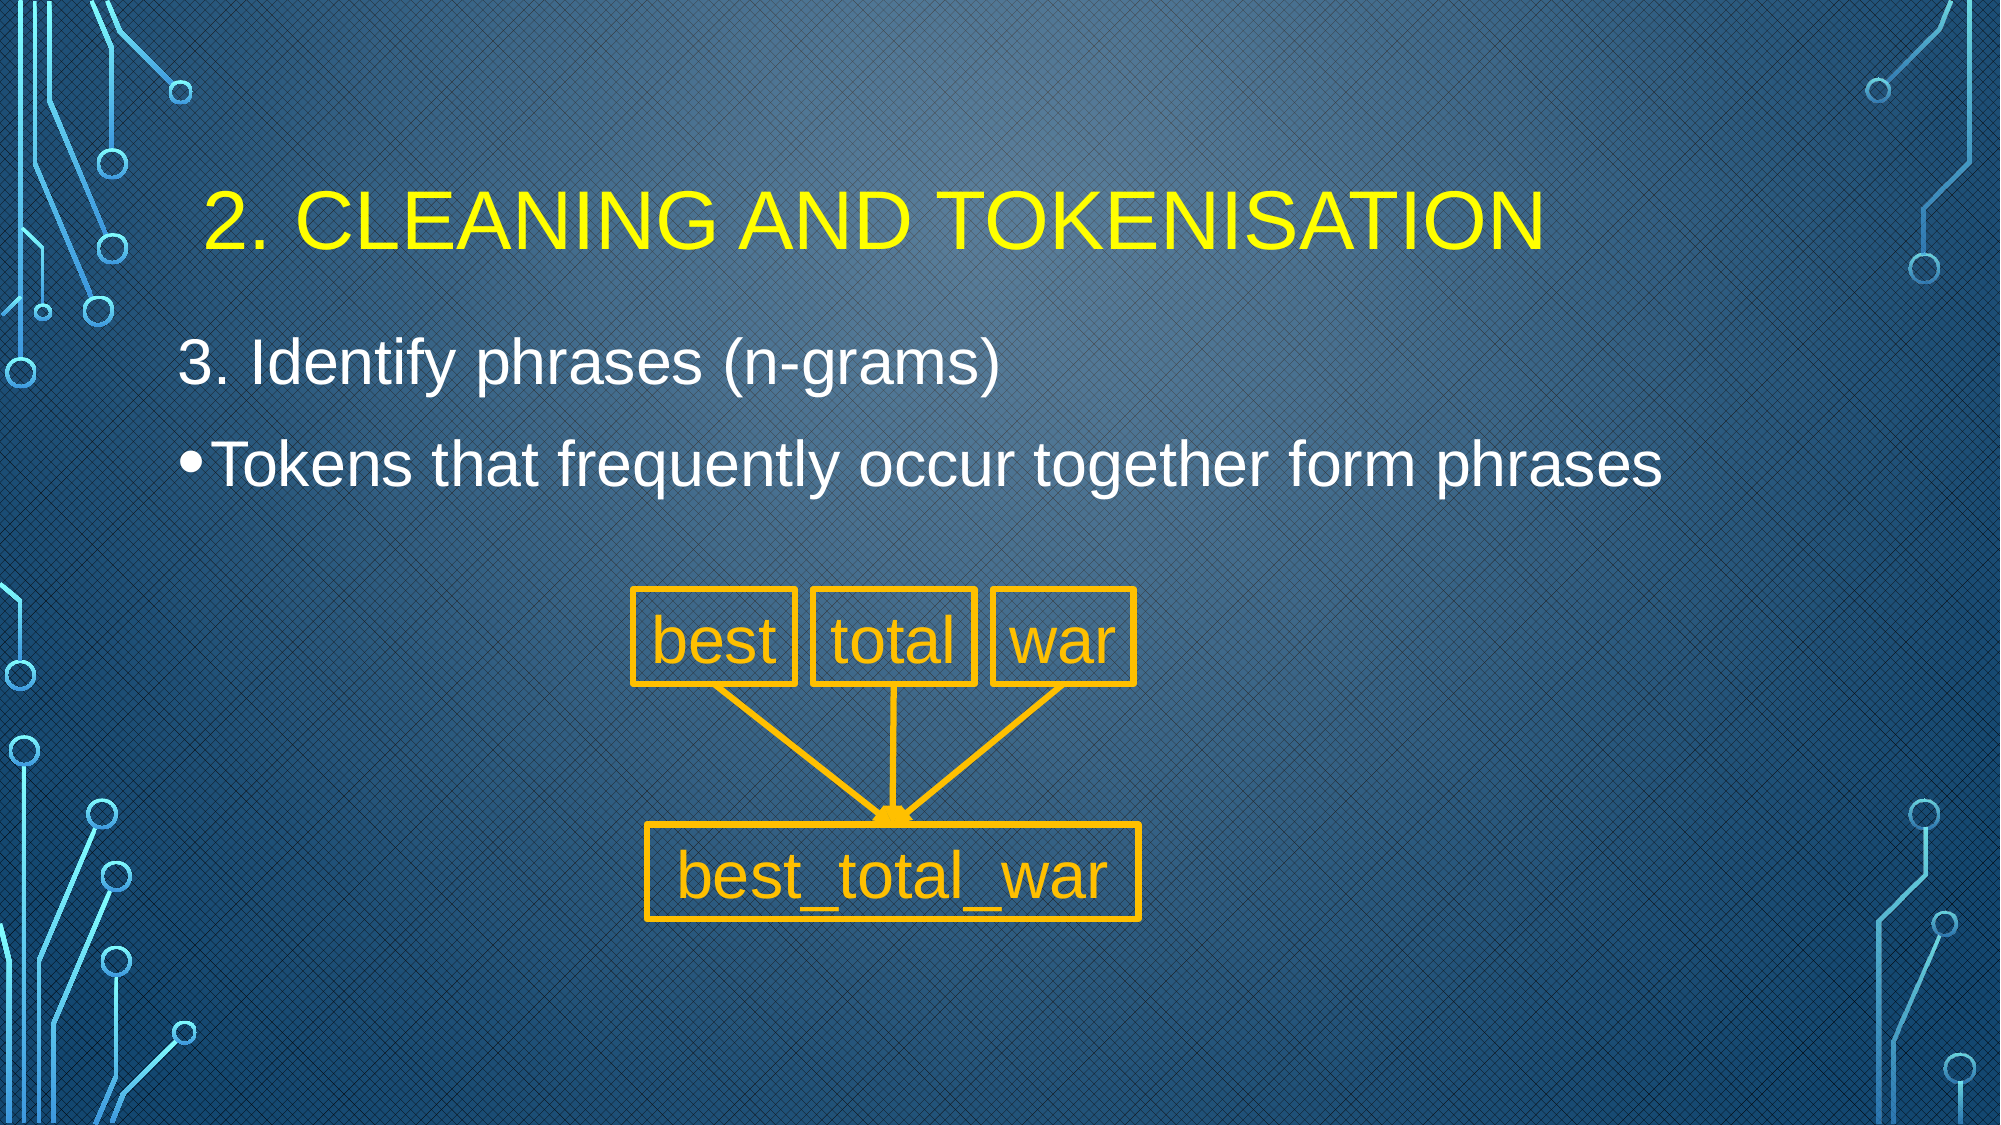

# 2. Cleaning and Tokenisation
3. Identify phrases (n-grams)
Tokens that frequently occur together form phrases

total
war
best
best_total_war